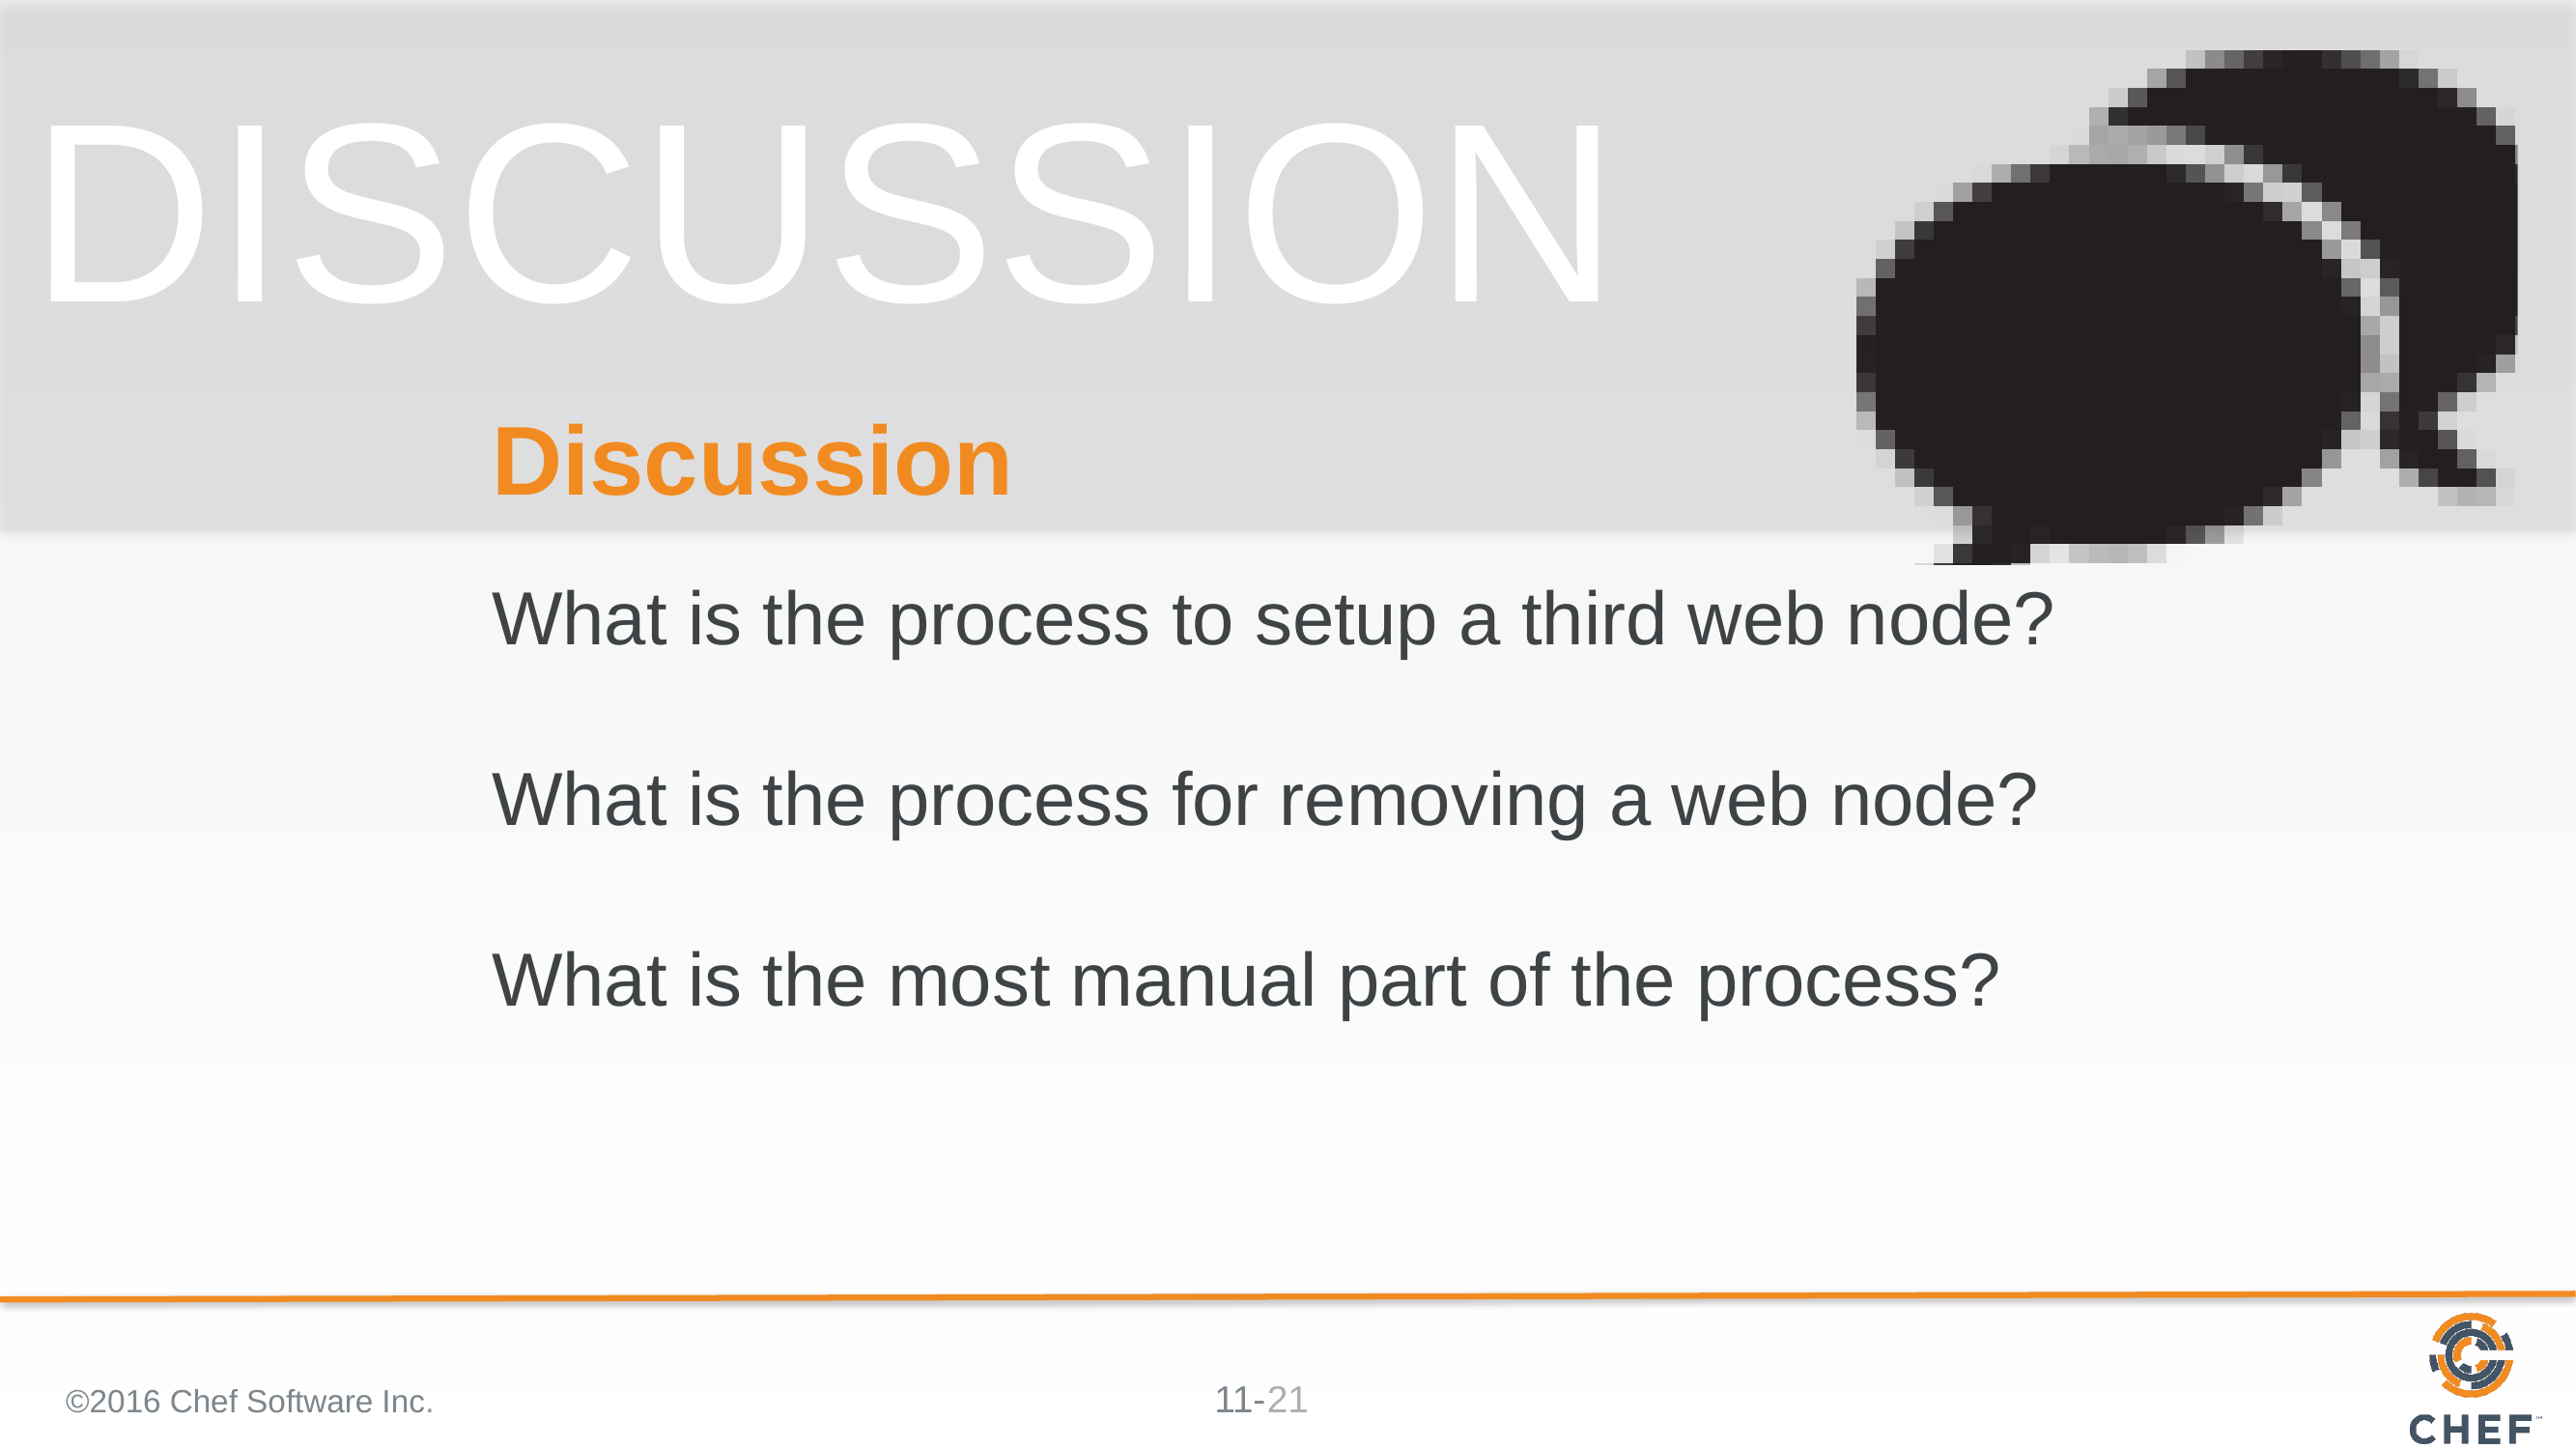

# Discussion
What is the process to setup a third web node?

What is the process for removing a web node?

What is the most manual part of the process?
©2016 Chef Software Inc.
21